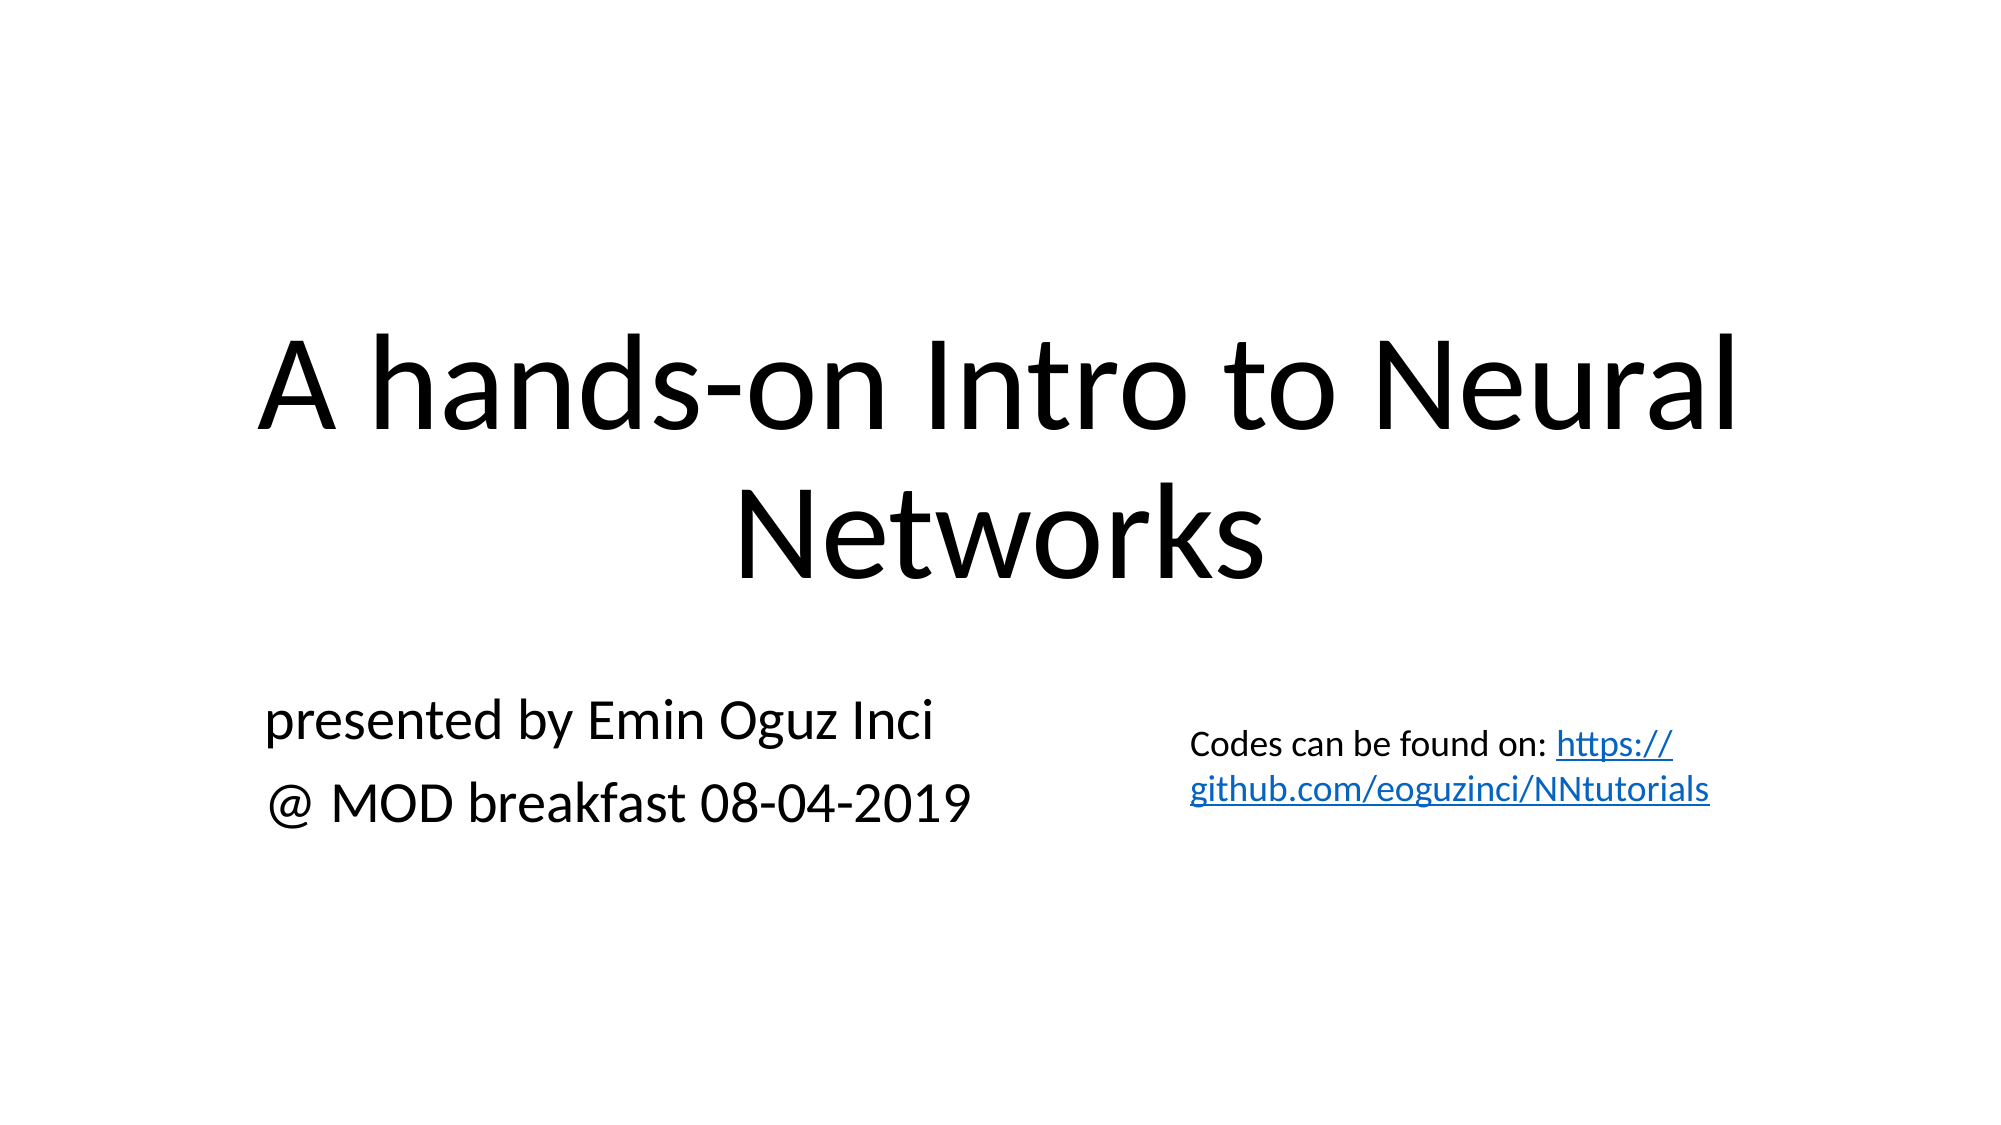

# A hands-on Intro to Neural Networks
presented by Emin Oguz Inci
@ MOD breakfast 08-04-2019
Codes can be found on: https://github.com/eoguzinci/NNtutorials